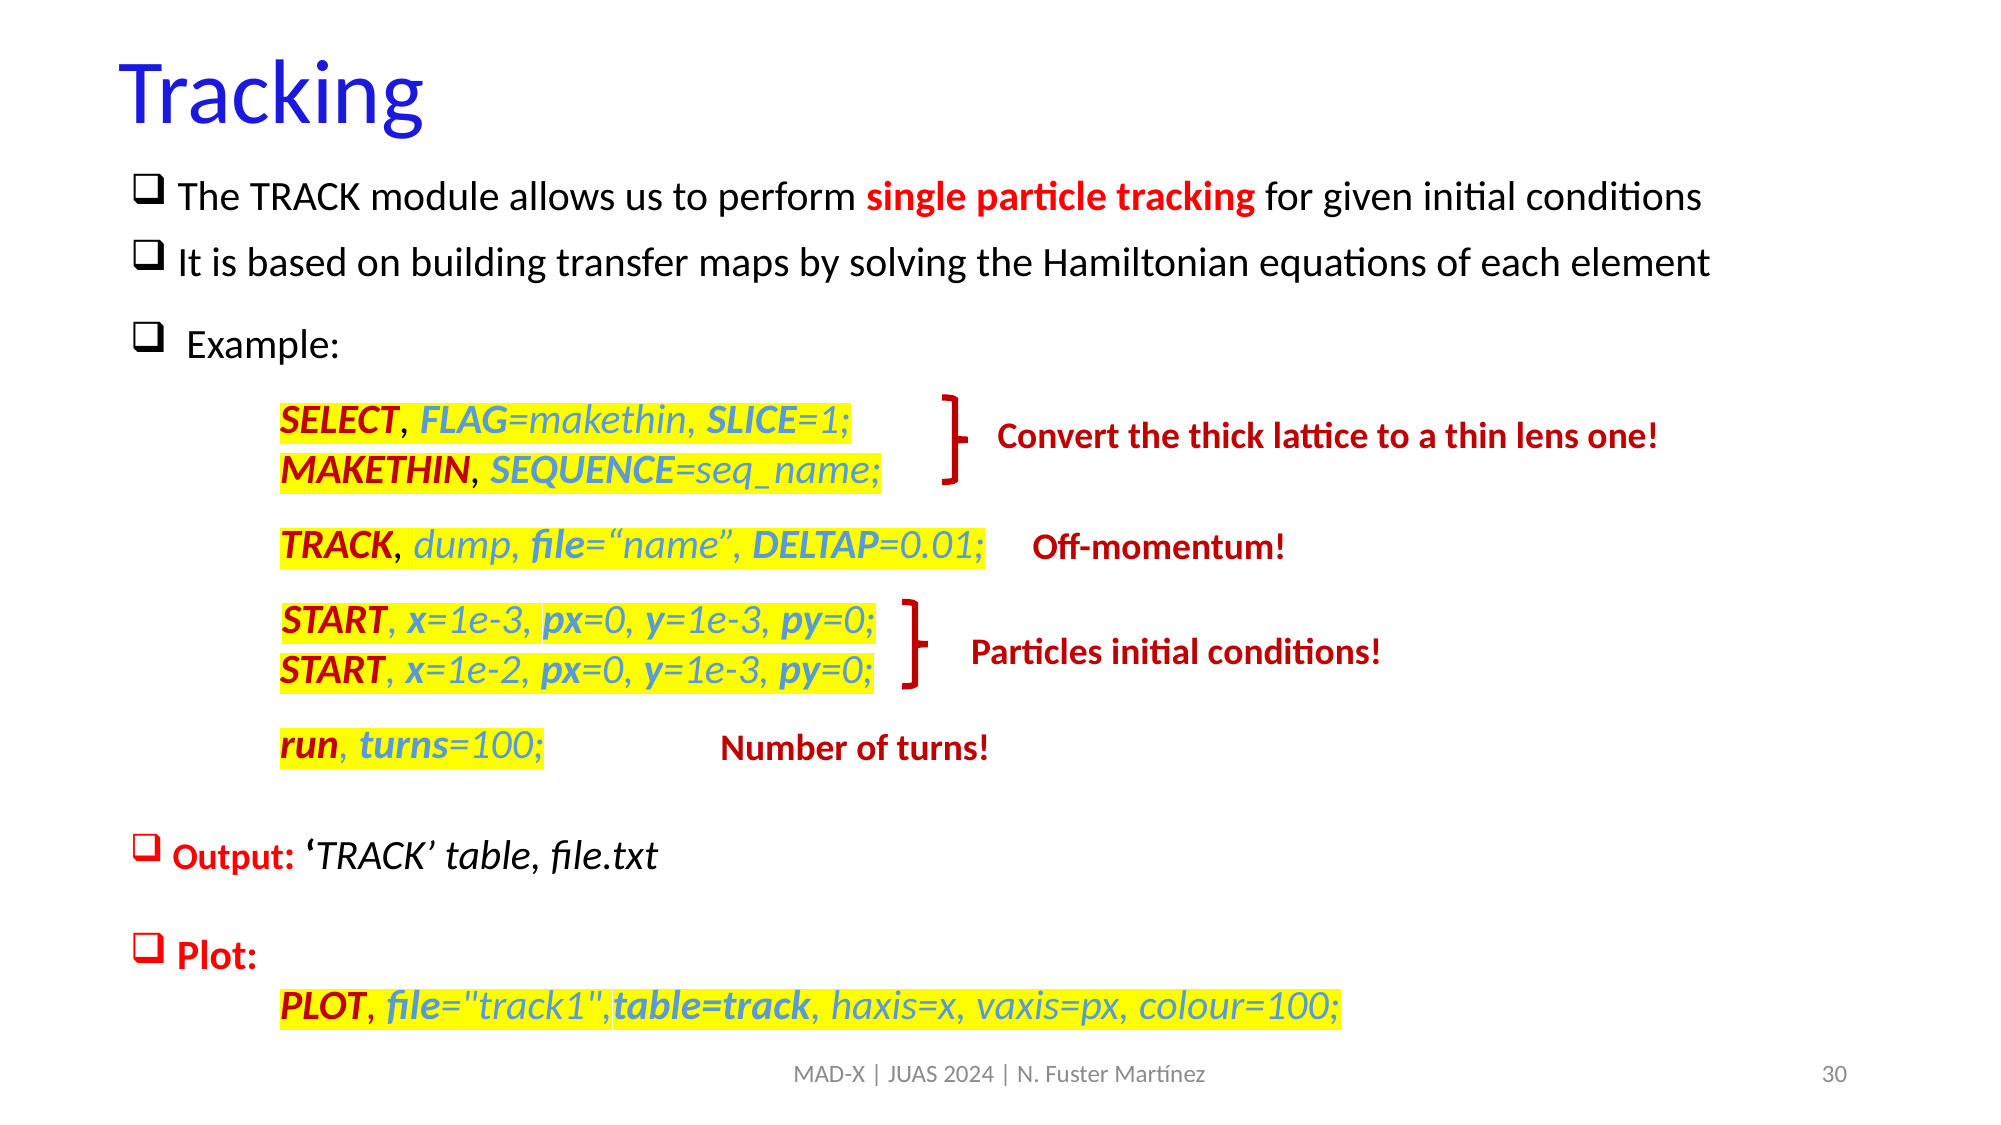

# Tracking
 The TRACK module allows us to perform single particle tracking for given initial conditions
 It is based on building transfer maps by solving the Hamiltonian equations of each element
Example:

	SELECT, FLAG=makethin, SLICE=1;
	MAKETHIN, SEQUENCE=seq_name;

	TRACK, dump, file=“name”, DELTAP=0.01;

    	START, x=1e-3, px=0, y=1e-3, py=0;
    	START, x=1e-2, px=0, y=1e-3, py=0;

    	run, turns=100;

Convert the thick lattice to a thin lens one!
Off-momentum!

Particles initial conditions!
Number of turns!
 Output: ‘TRACK’ table, file.txt

 Plot:
	PLOT, file="track1",table=track, haxis=x, vaxis=px, colour=100;
MAD-X | JUAS 2024 | N. Fuster Martínez
30